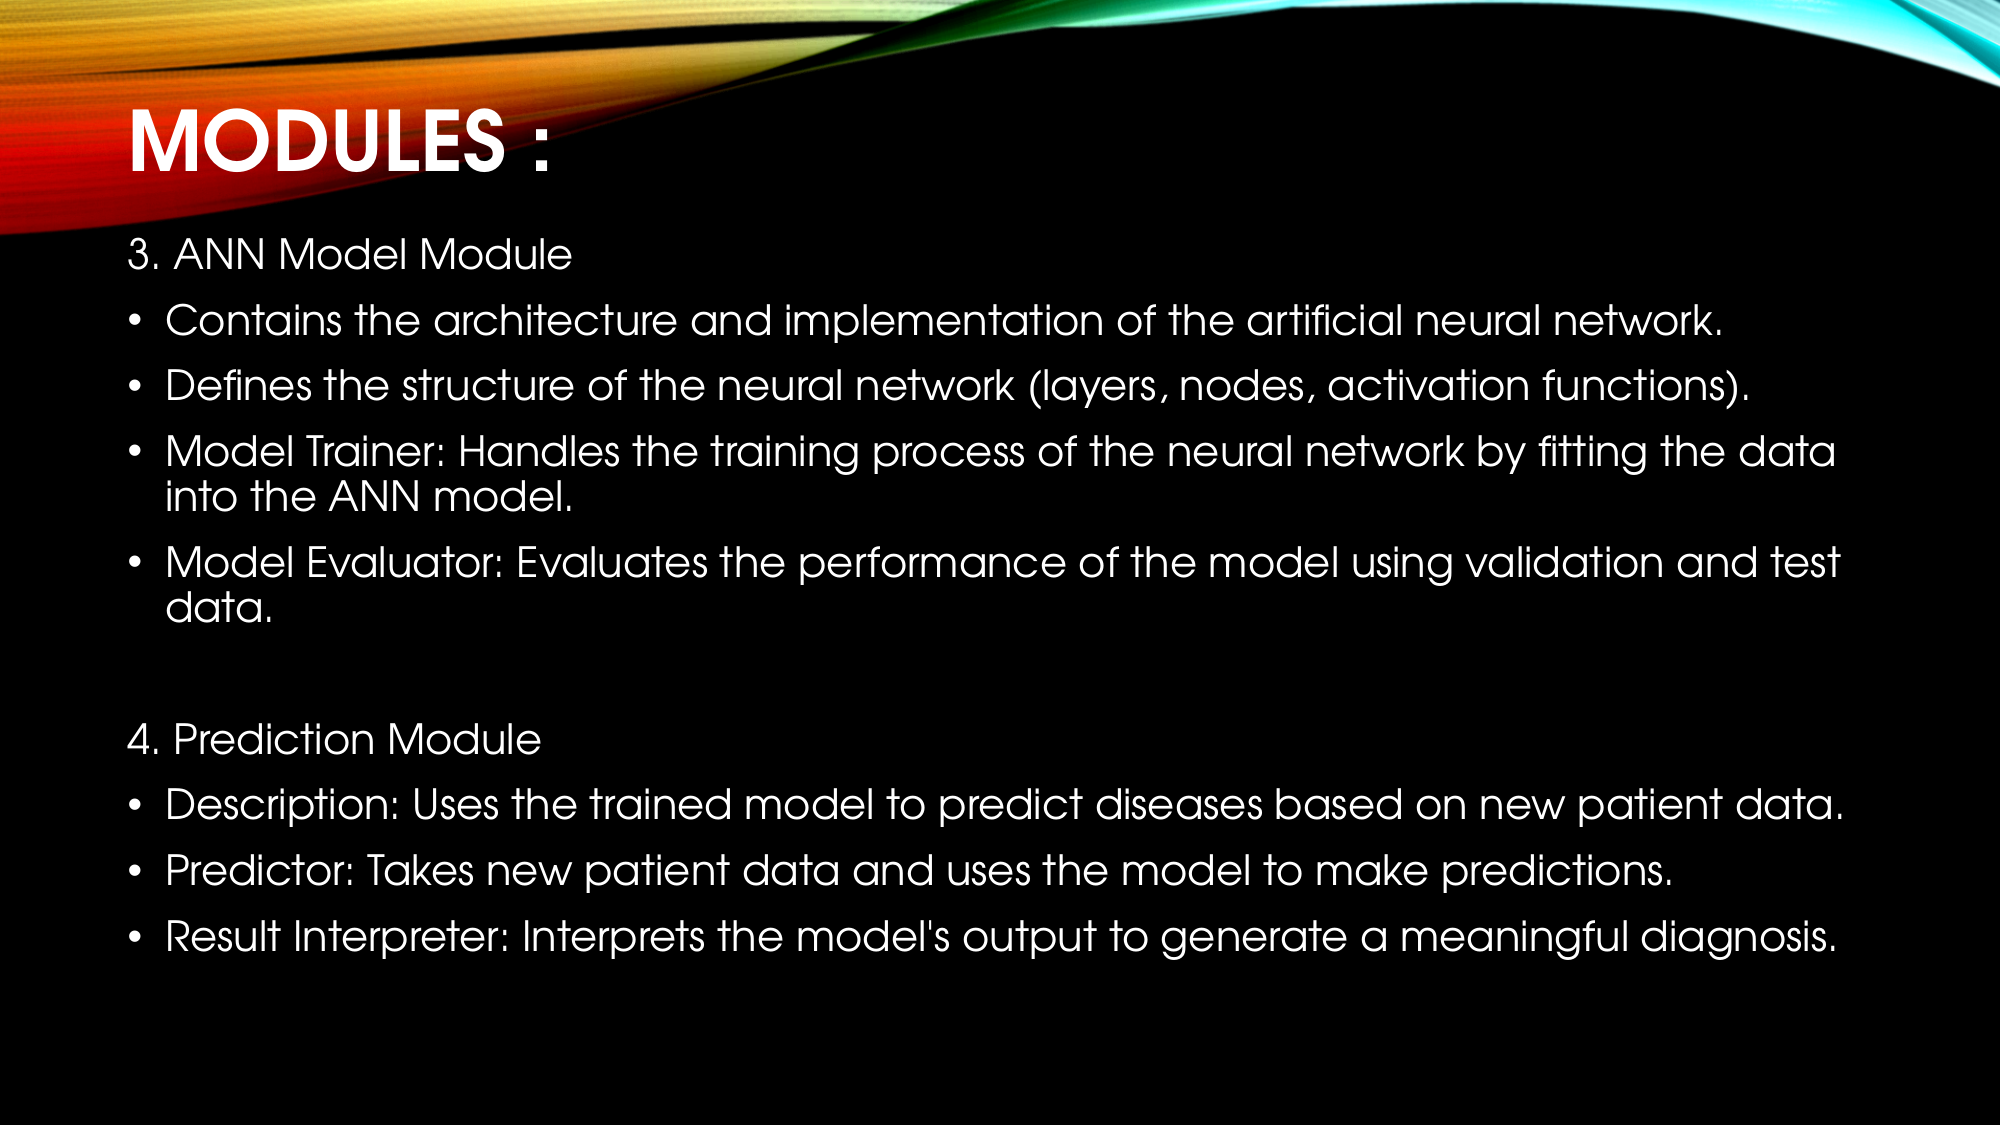

# MODULES :
3. ANN Model Module
Contains the architecture and implementation of the artificial neural network.
Defines the structure of the neural network (layers, nodes, activation functions).
Model Trainer: Handles the training process of the neural network by fitting the data into the ANN model.
Model Evaluator: Evaluates the performance of the model using validation and test data.

4. Prediction Module
Description: Uses the trained model to predict diseases based on new patient data.
Predictor: Takes new patient data and uses the model to make predictions.
Result Interpreter: Interprets the model's output to generate a meaningful diagnosis.